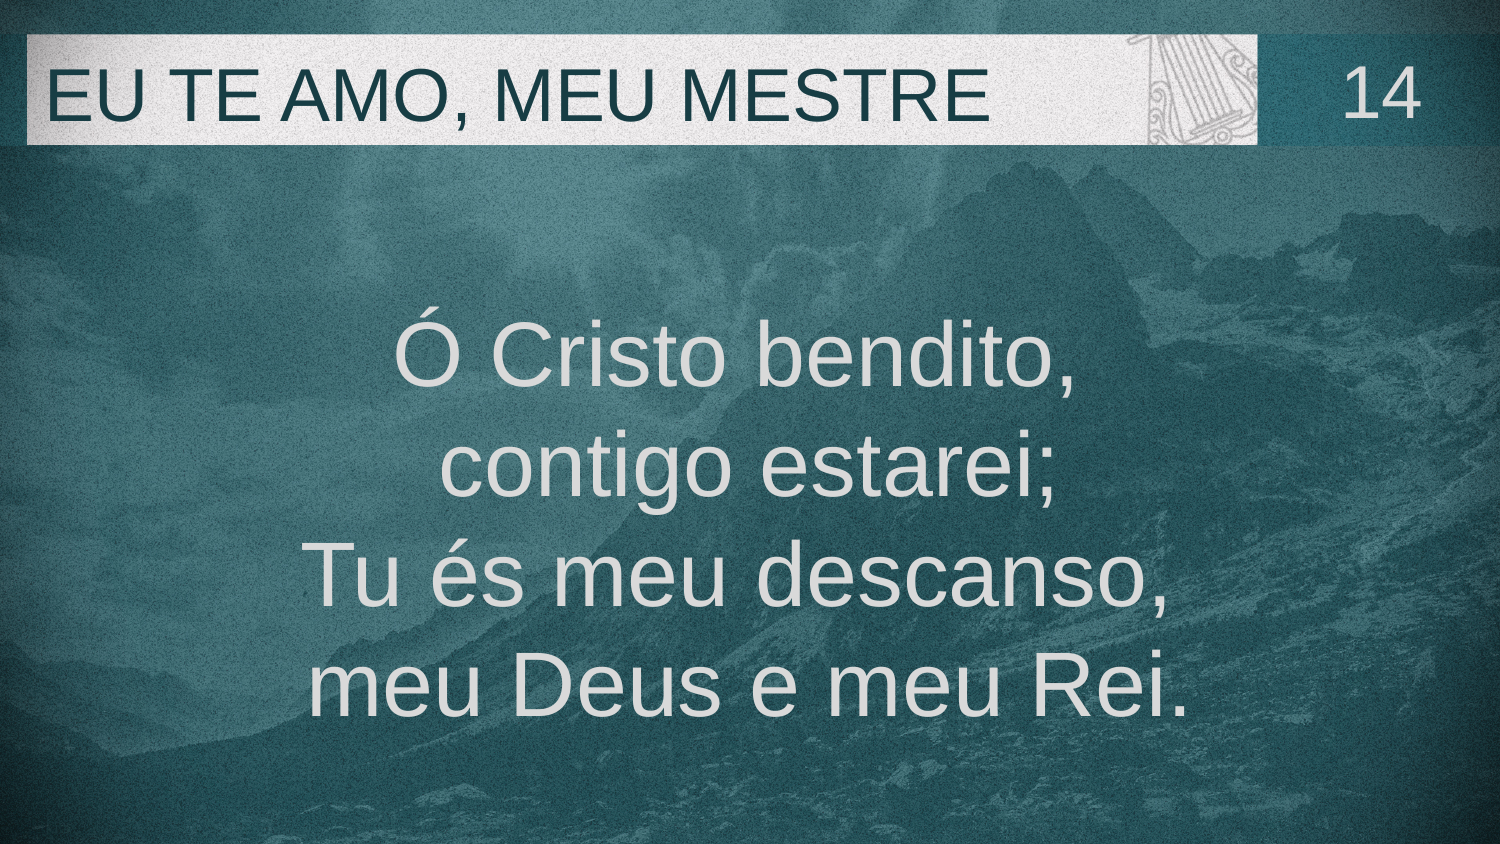

# EU TE AMO, MEU MESTRE
14
Ó Cristo bendito,
contigo estarei;
Tu és meu descanso,
meu Deus e meu Rei.